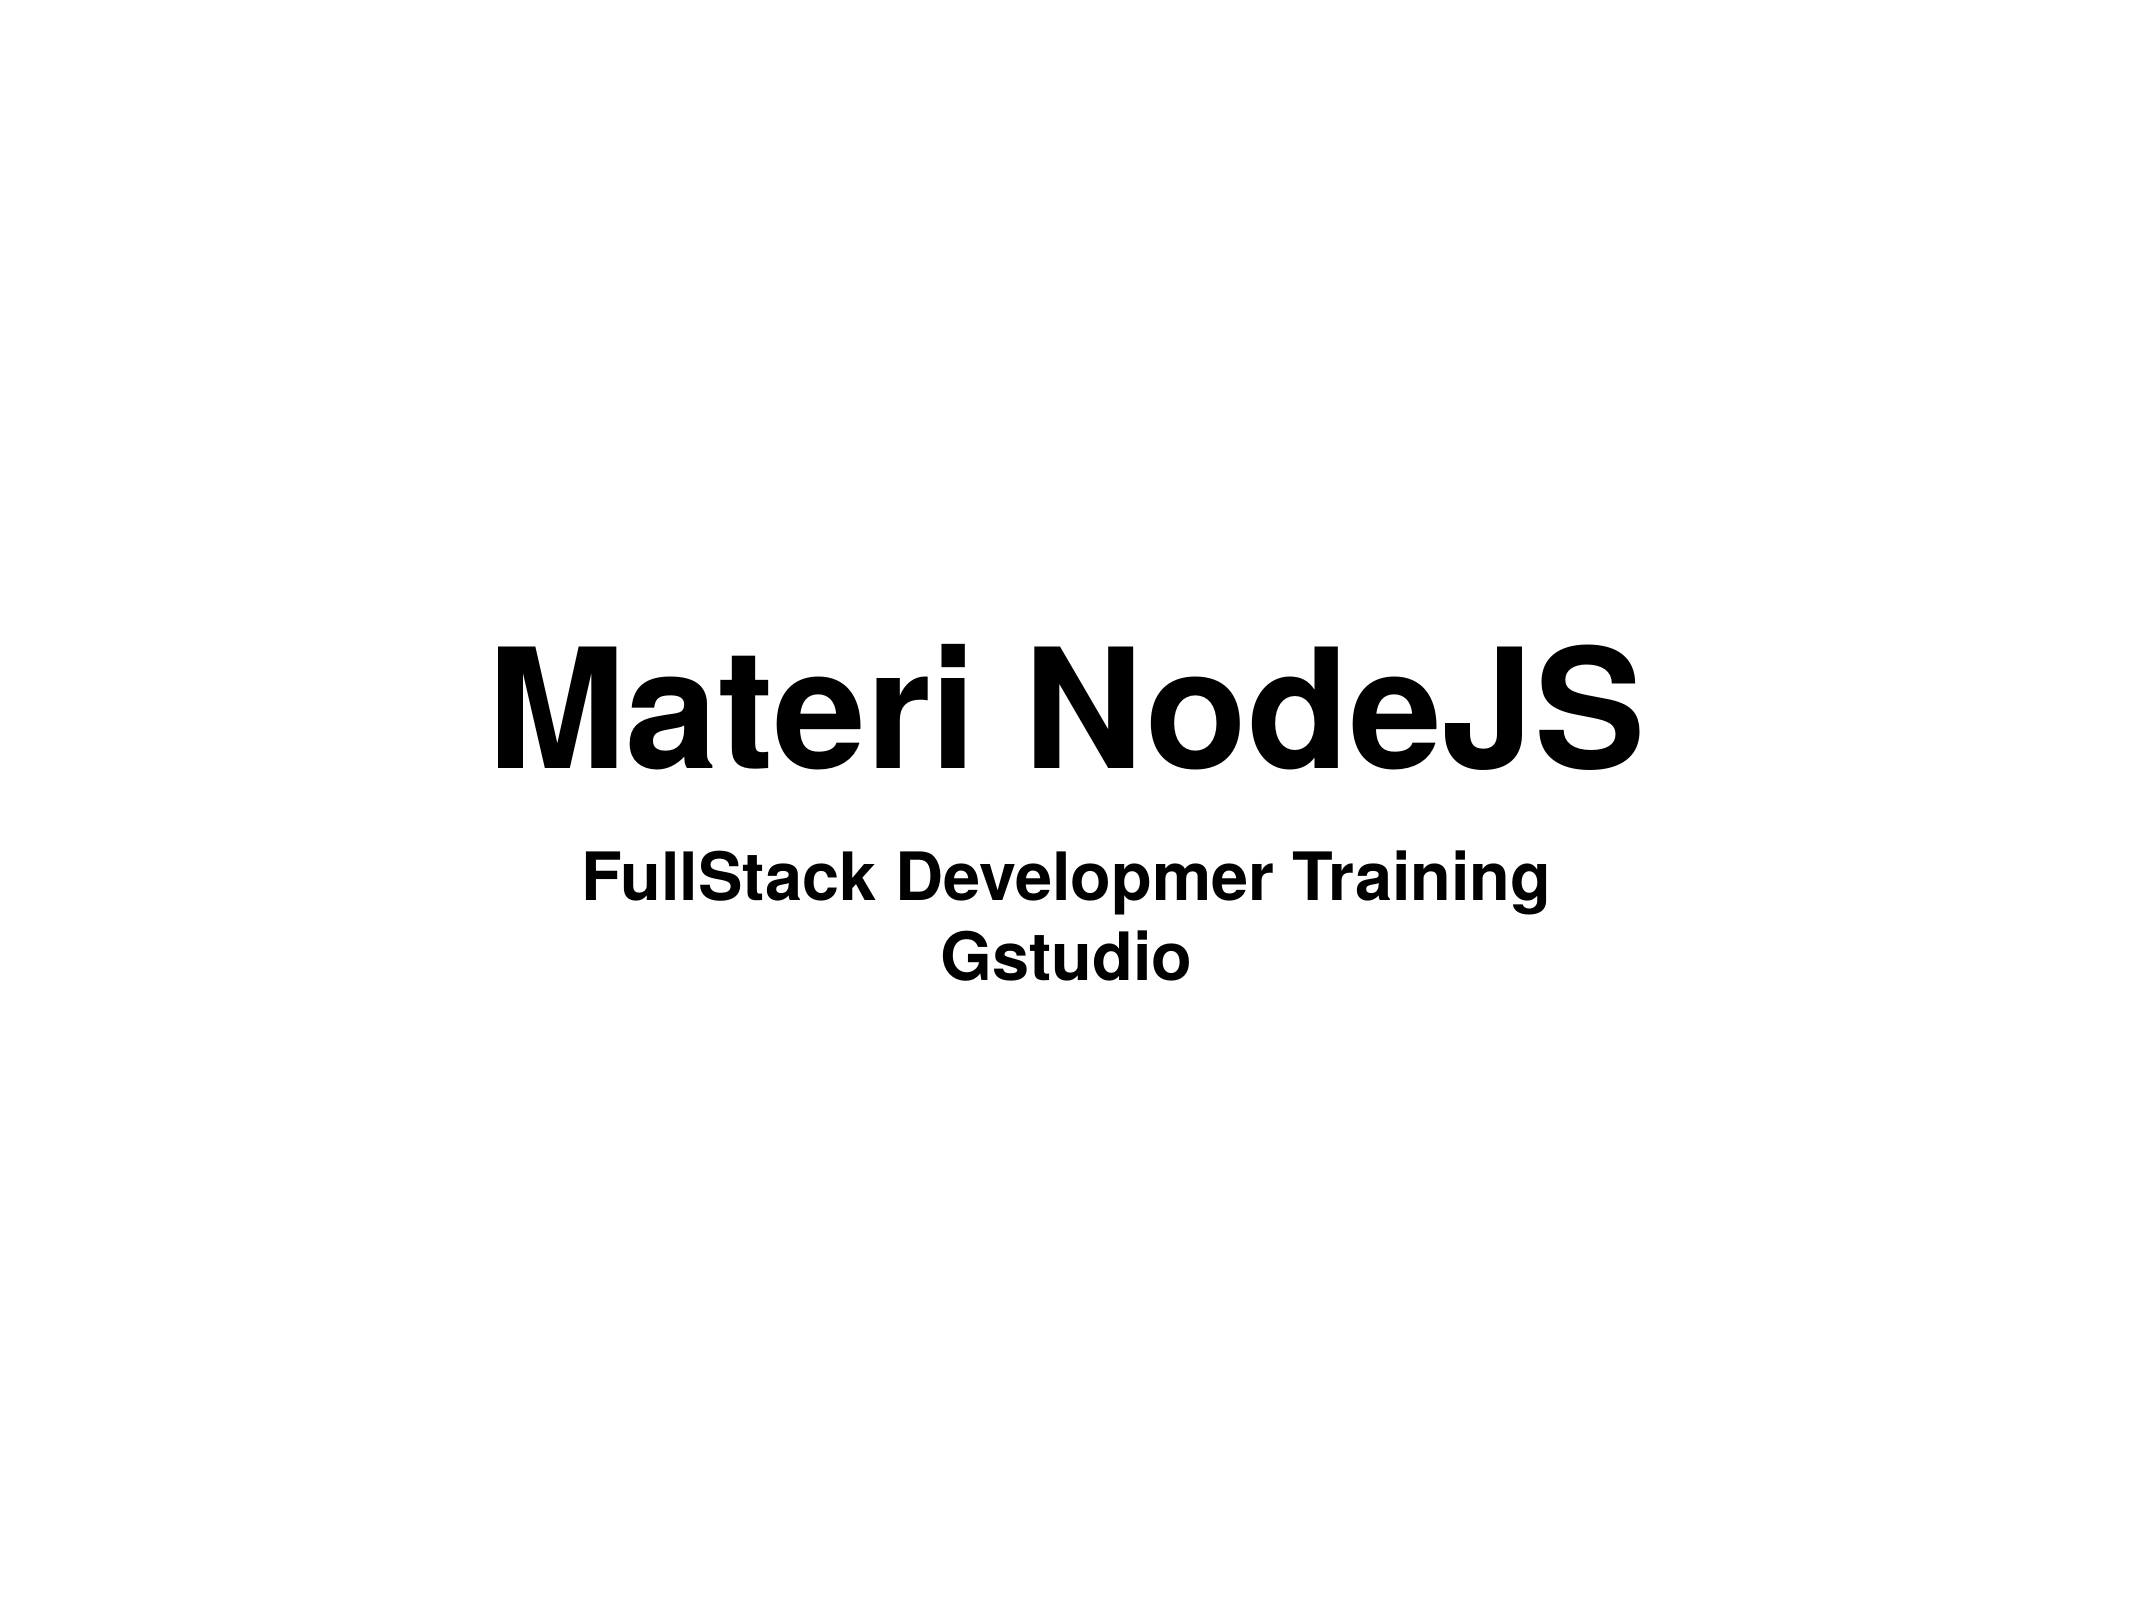

# Materi NodeJS
FullStack Developmer Training
Gstudio